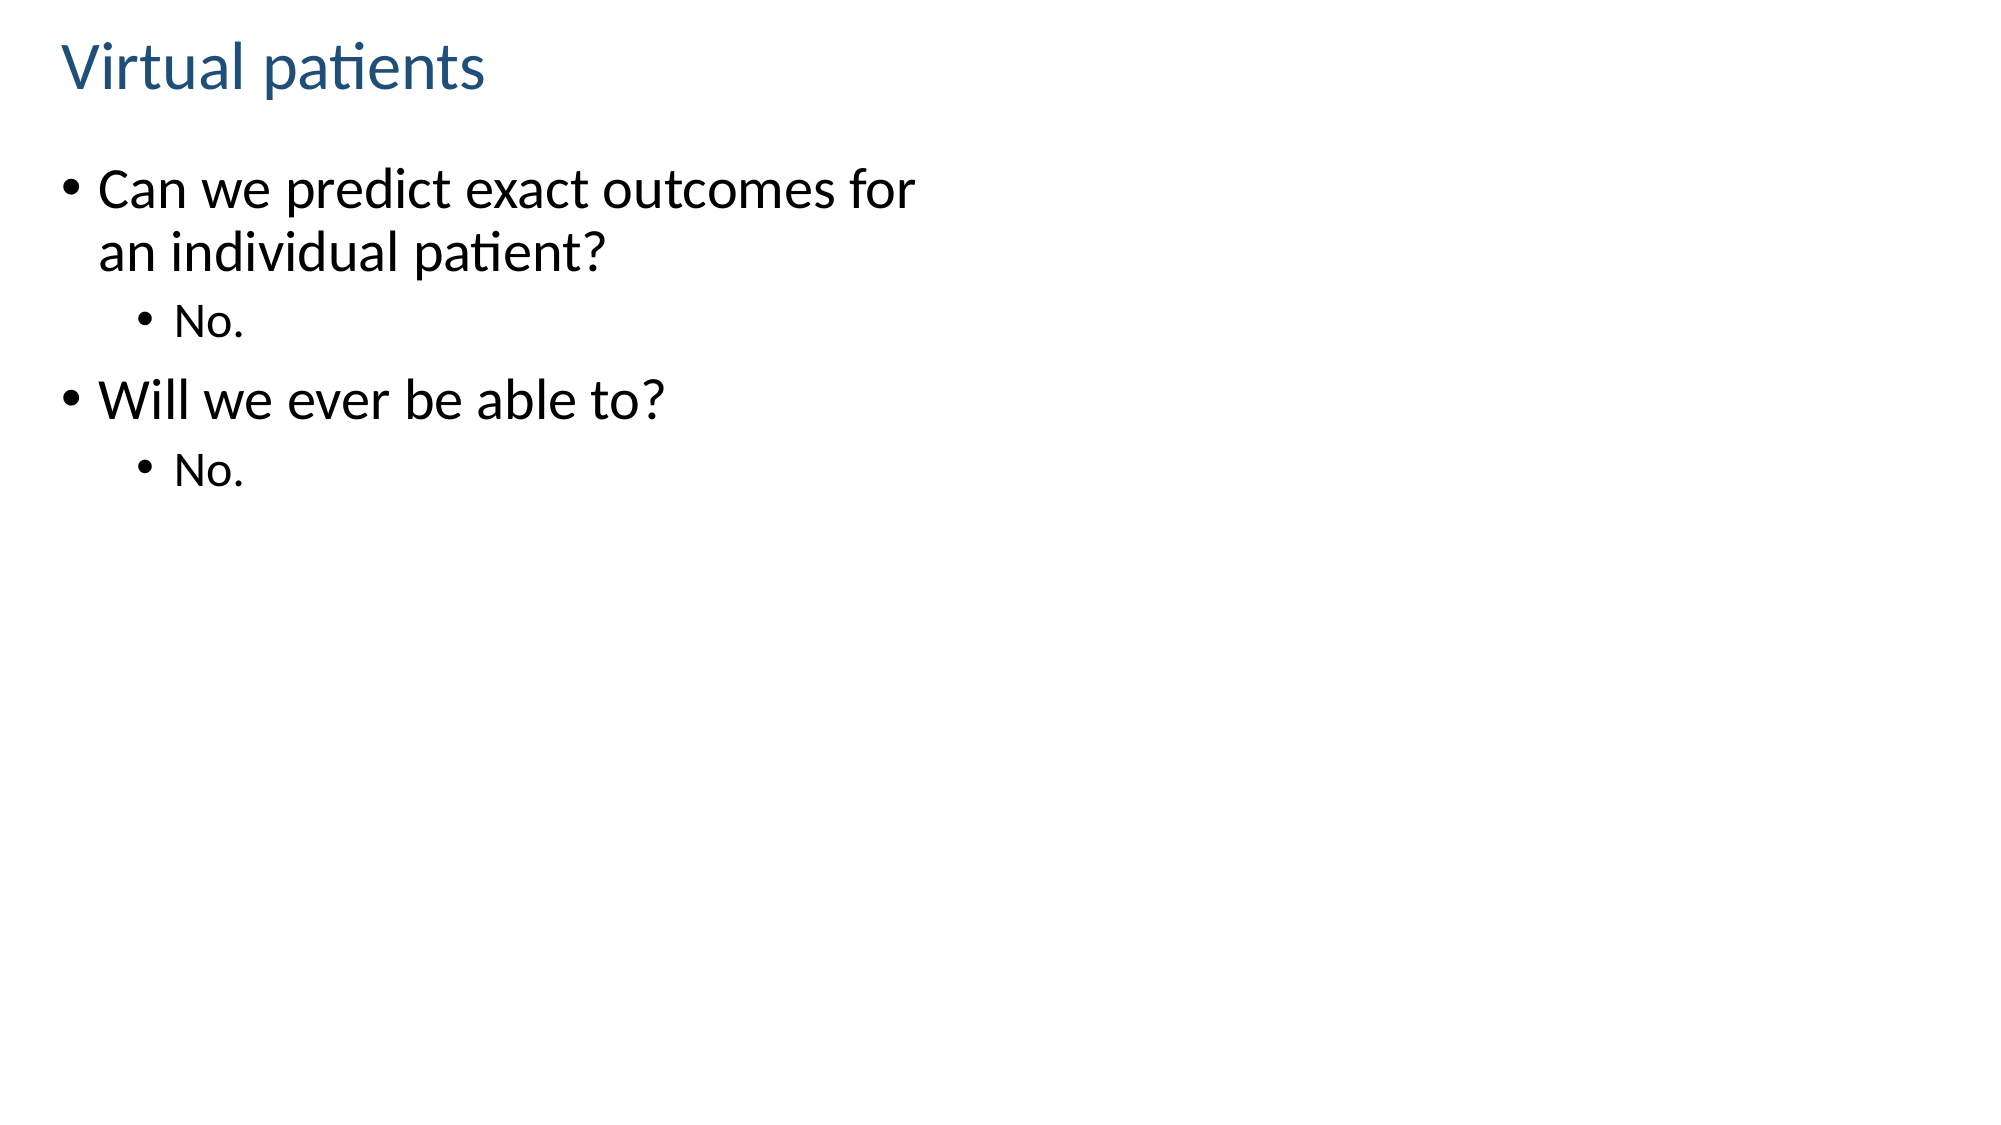

# Virtual patients
Can we predict exact outcomes for an individual patient?
No.
Will we ever be able to?
No.